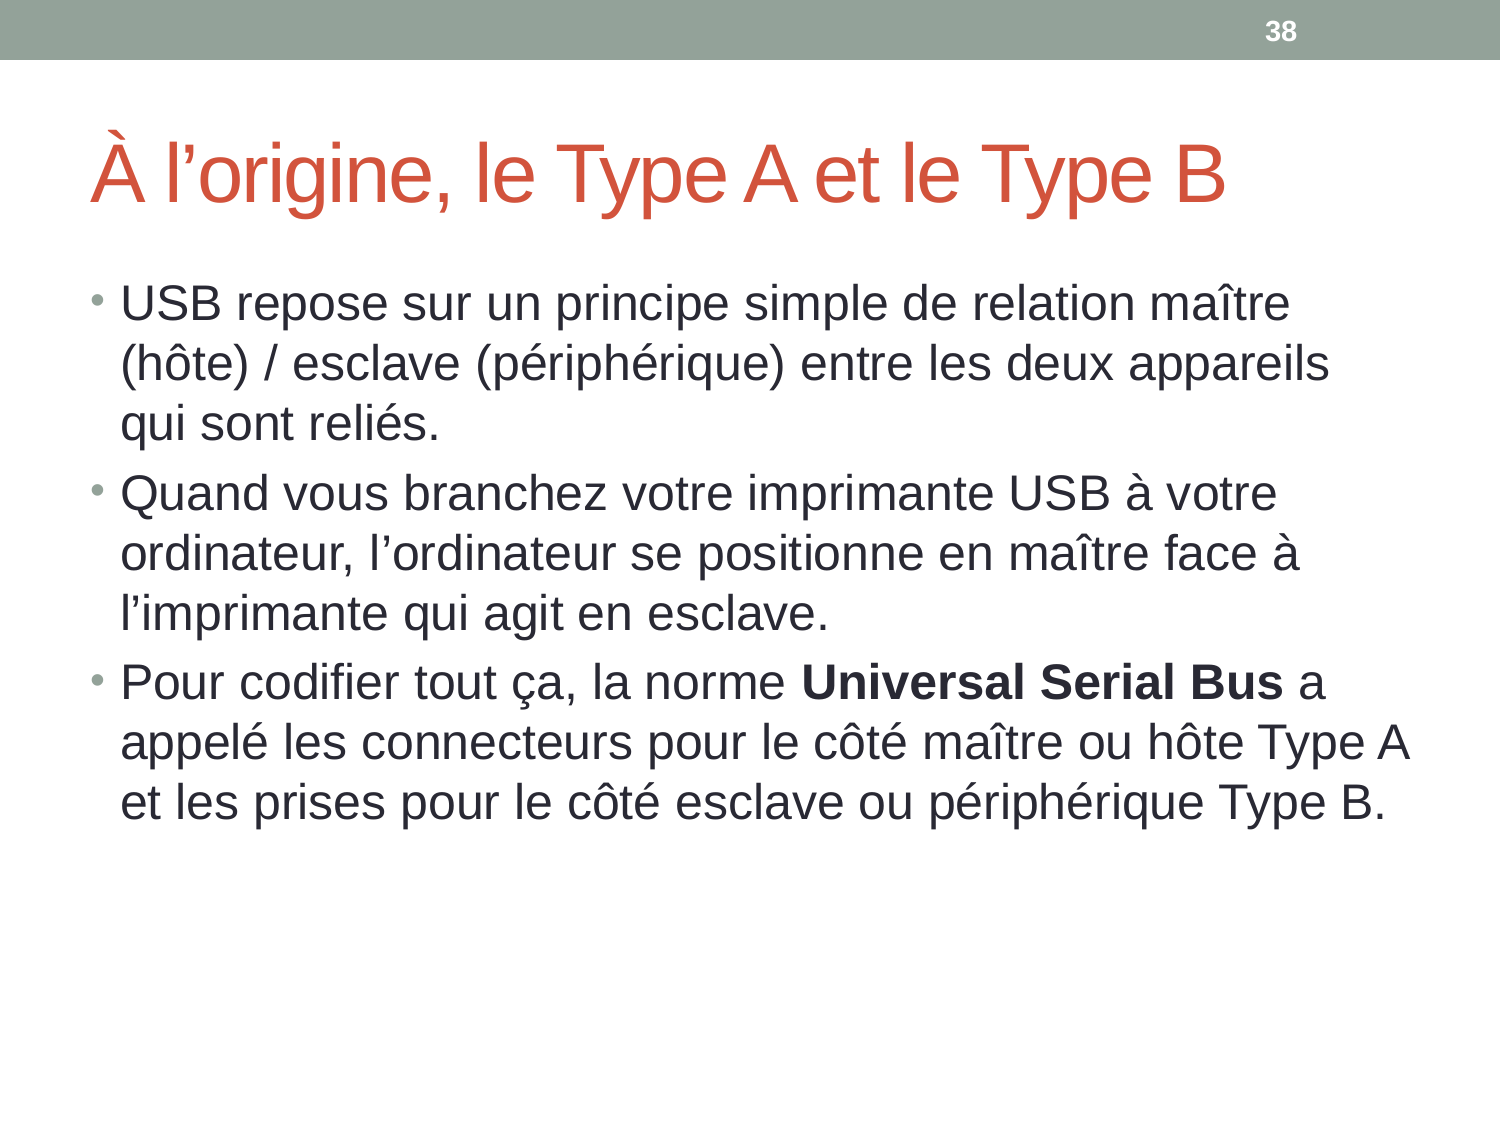

38
# À l’origine, le Type A et le Type B
USB repose sur un principe simple de relation maître (hôte) / esclave (périphérique) entre les deux appareils qui sont reliés.
Quand vous branchez votre imprimante USB à votre ordinateur, l’ordinateur se positionne en maître face à l’imprimante qui agit en esclave.
Pour codifier tout ça, la norme Universal Serial Bus a appelé les connecteurs pour le côté maître ou hôte Type A et les prises pour le côté esclave ou périphérique Type B.